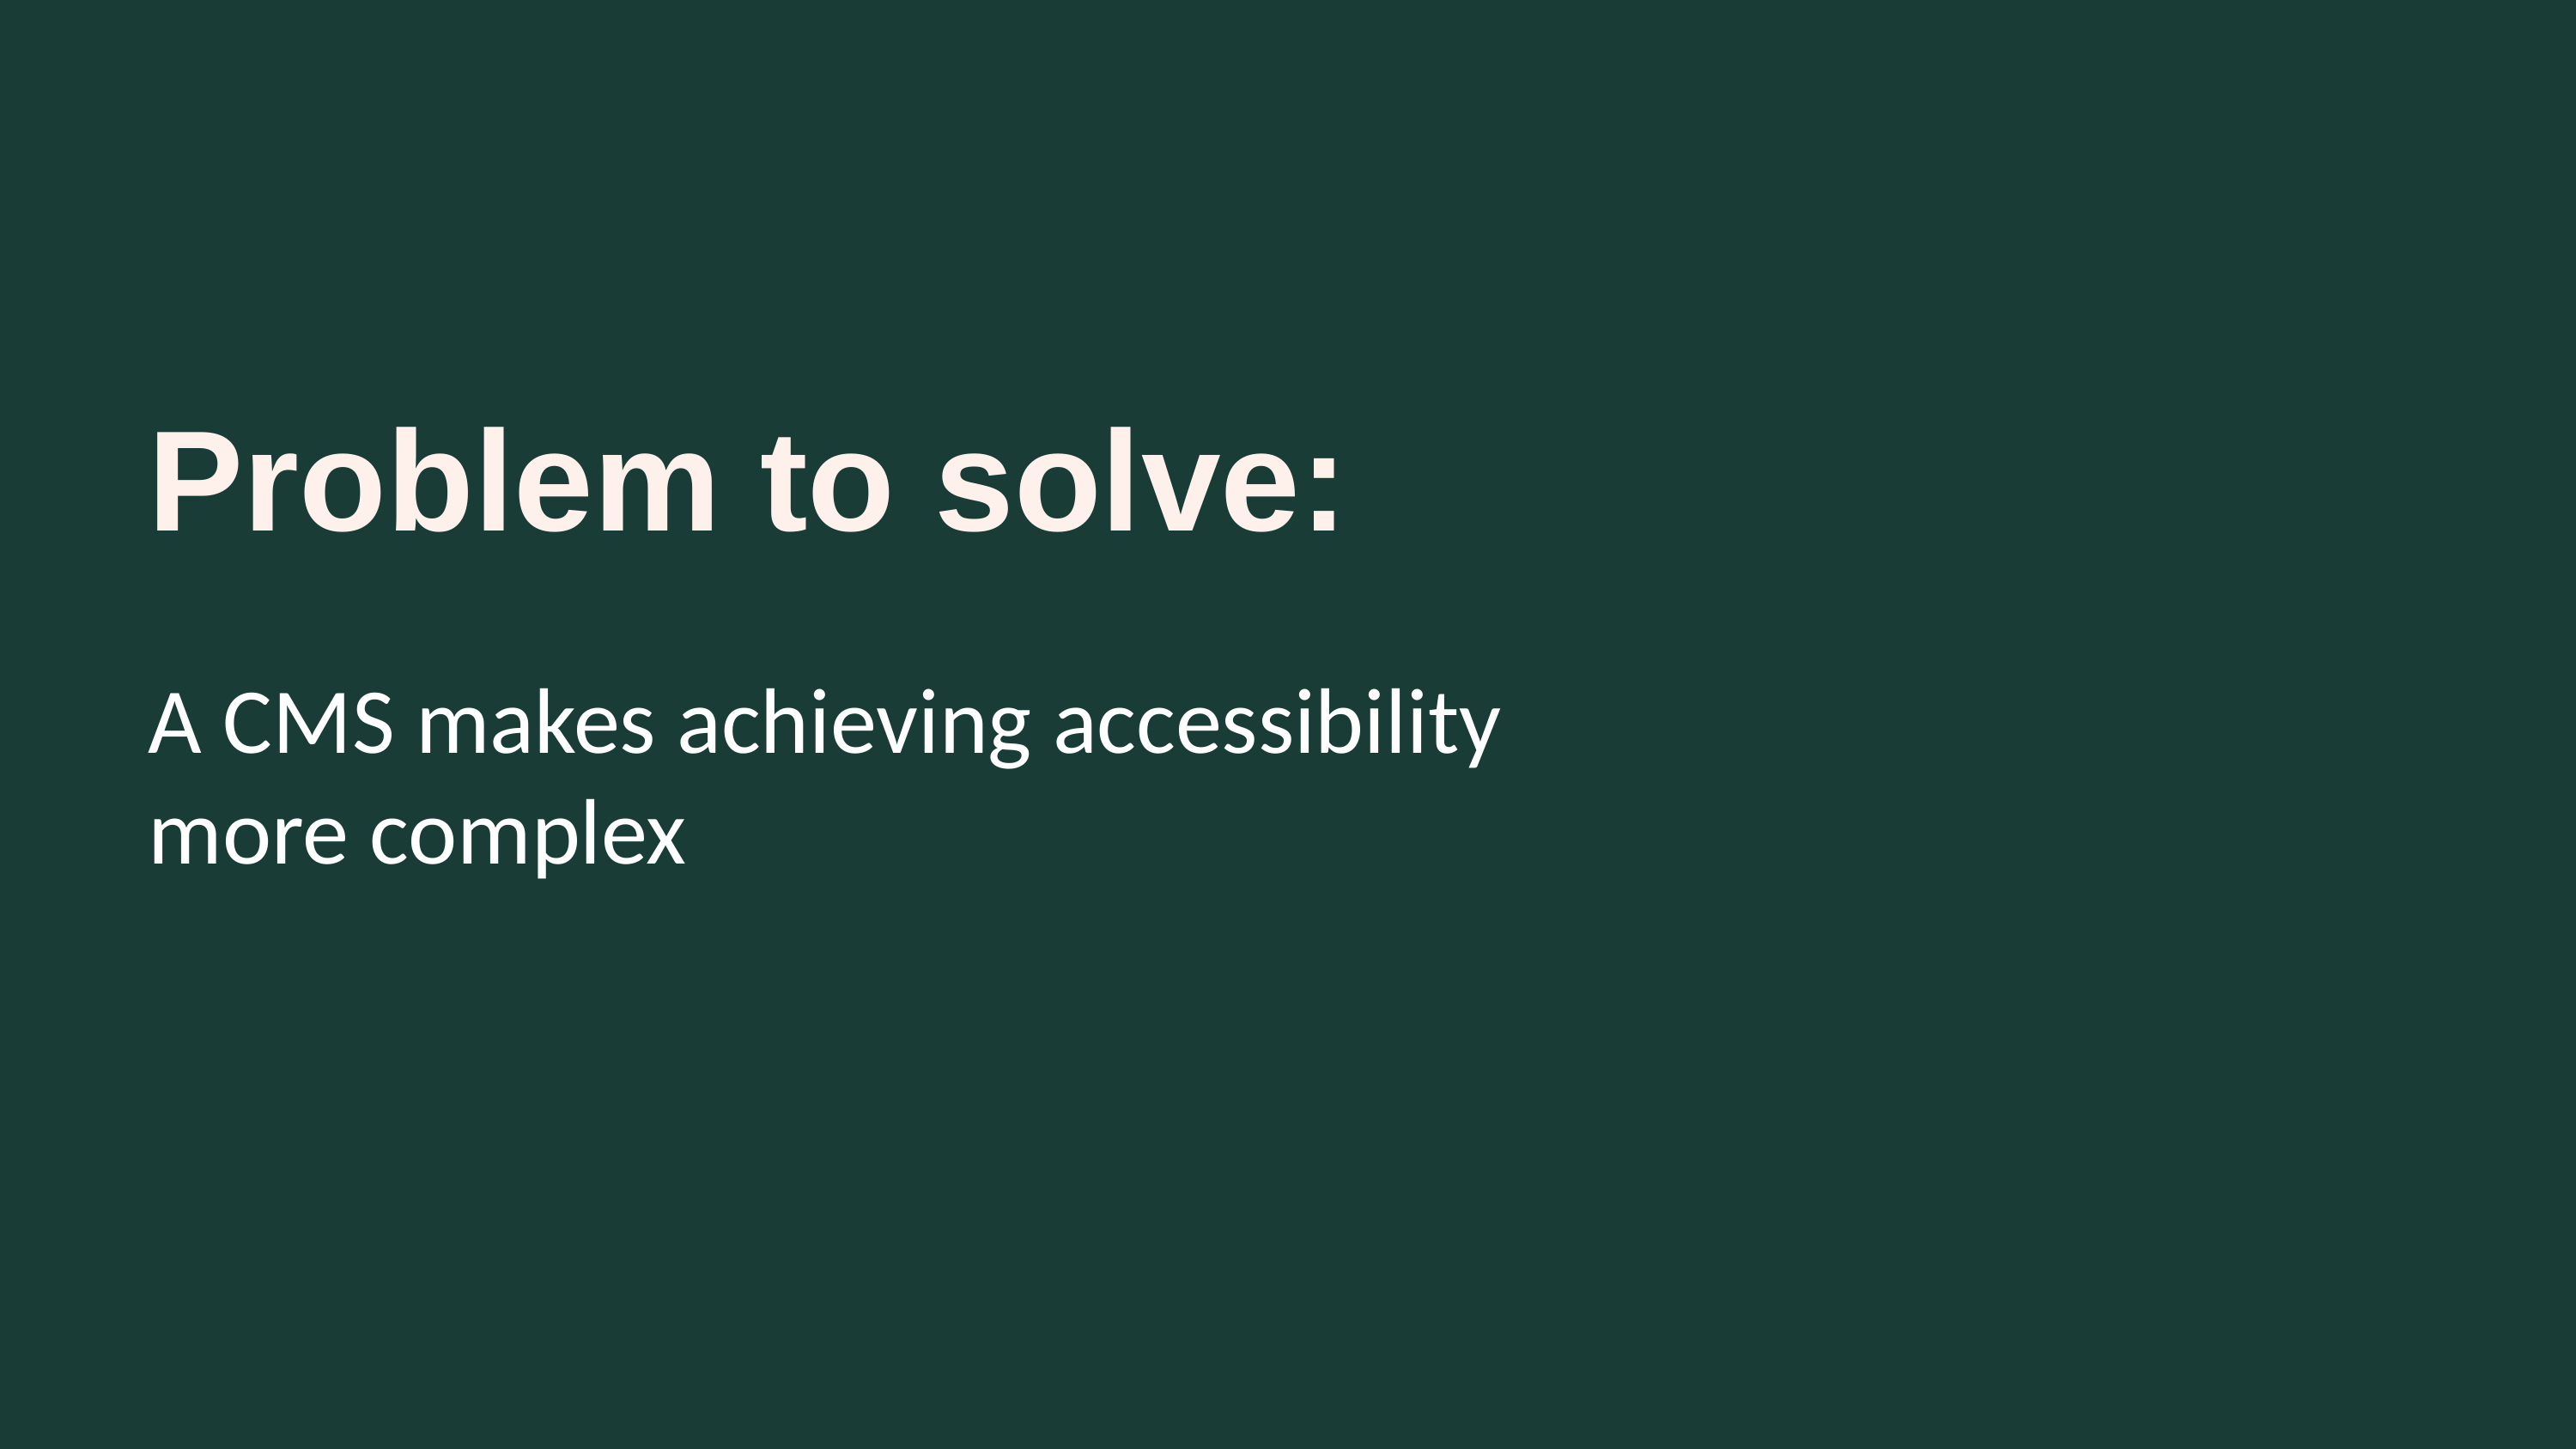

Problem to solve:
A CMS makes achieving accessibility more complex